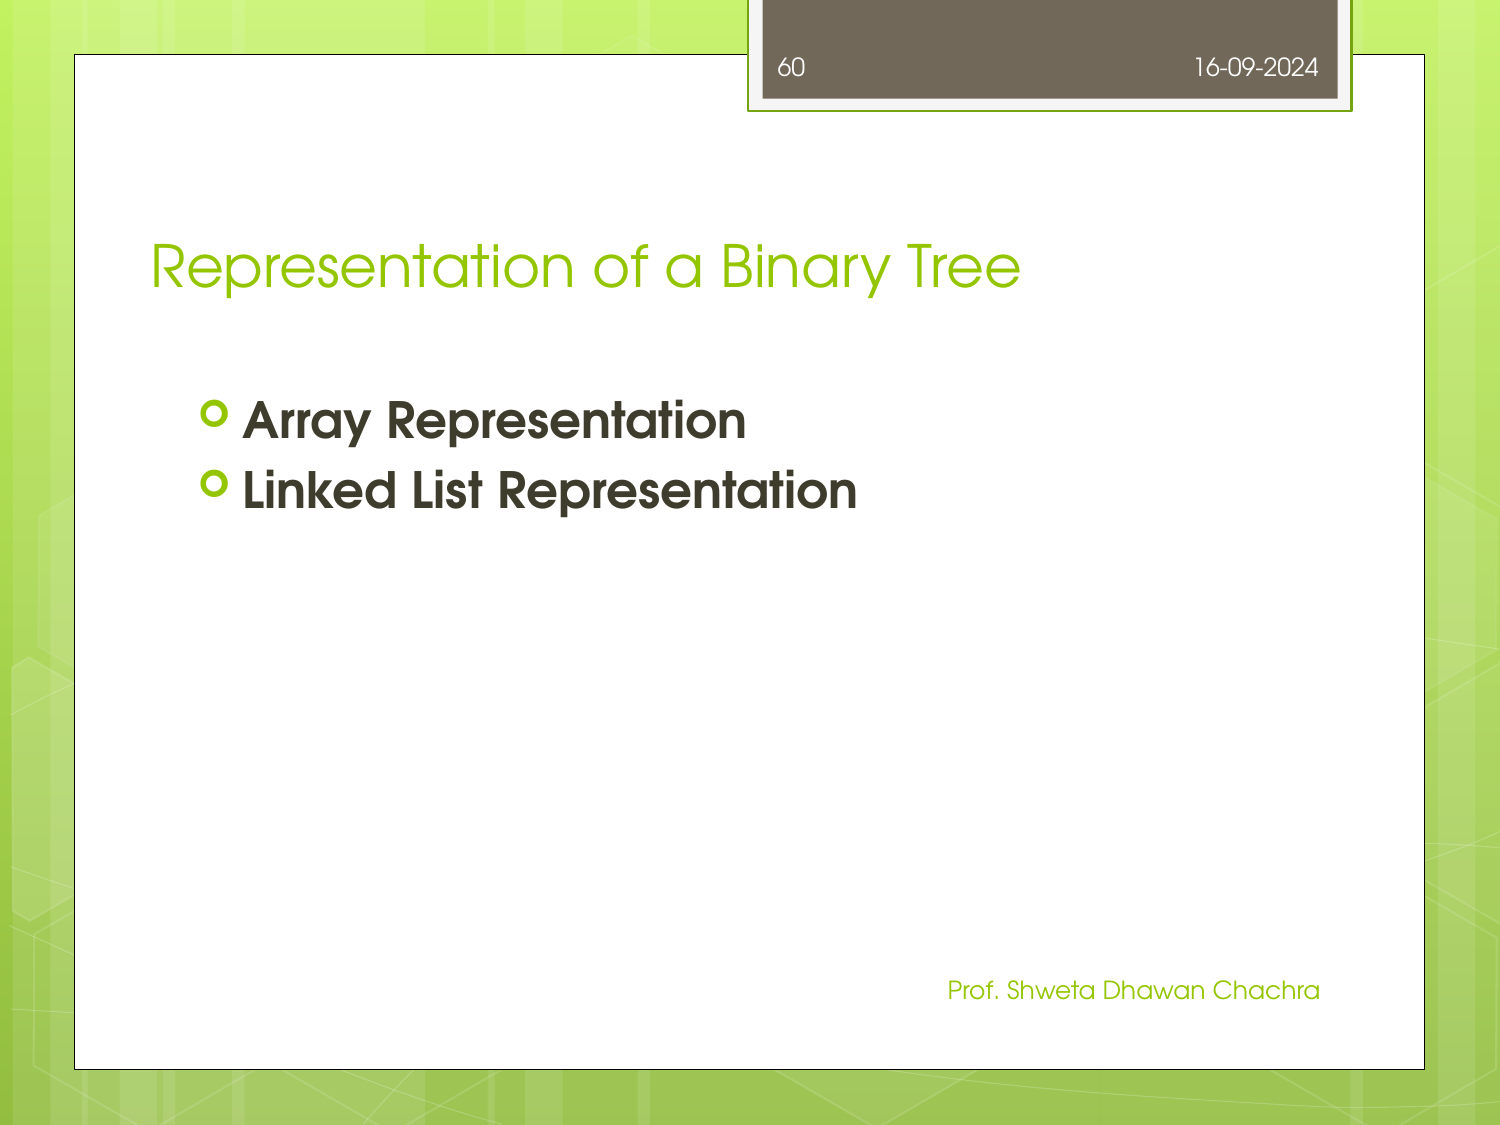

60
16-09-2024
Representation of a Binary Tree
Array Representation
Linked List Representation

Prof. Shweta Dhawan Chachra